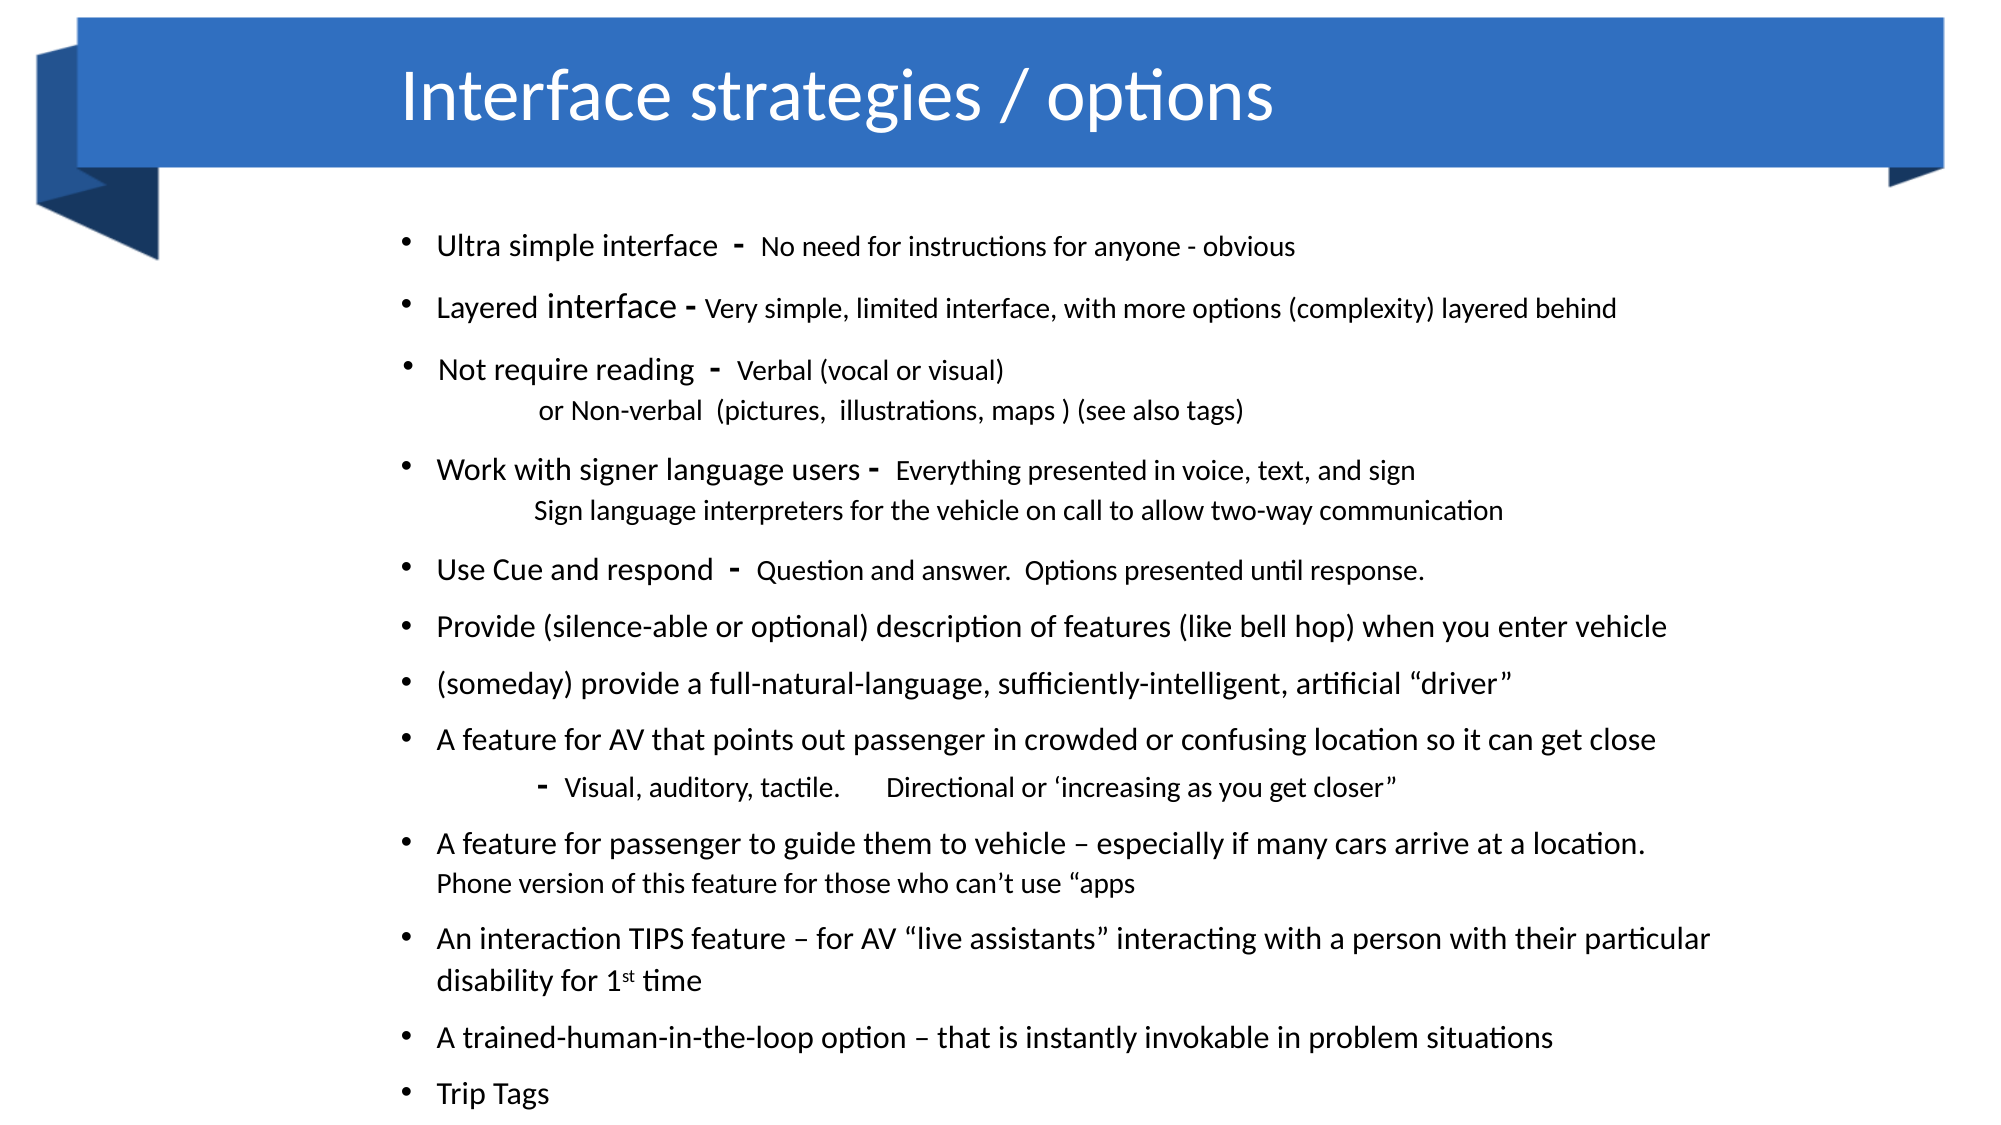

# Interface strategies / options
Ultra simple interface  -  No need for instructions for anyone - obvious
Layered interface - Very simple, limited interface, with more options (complexity) layered behind
Not require reading  -  Verbal (vocal or visual)
	or Non-verbal  (pictures,  illustrations, maps ) (see also tags)
Work with signer language users -  Everything presented in voice, text, and sign
               Sign language interpreters for the vehicle on call to allow two-way communication
Use Cue and respond  -  Question and answer.  Options presented until response.
Provide (silence-able or optional) description of features (like bell hop) when you enter vehicle
(someday) provide a full-natural-language, sufficiently-intelligent, artificial “driver”
A feature for AV that points out passenger in crowded or confusing location so it can get close
	-  Visual, auditory, tactile.       Directional or ‘increasing as you get closer”
A feature for passenger to guide them to vehicle – especially if many cars arrive at a location.   Phone version of this feature for those who can’t use “apps
An interaction TIPS feature – for AV “live assistants” interacting with a person with their particular disability for 1st time
A trained-human-in-the-loop option – that is instantly invokable in problem situations
Trip Tags